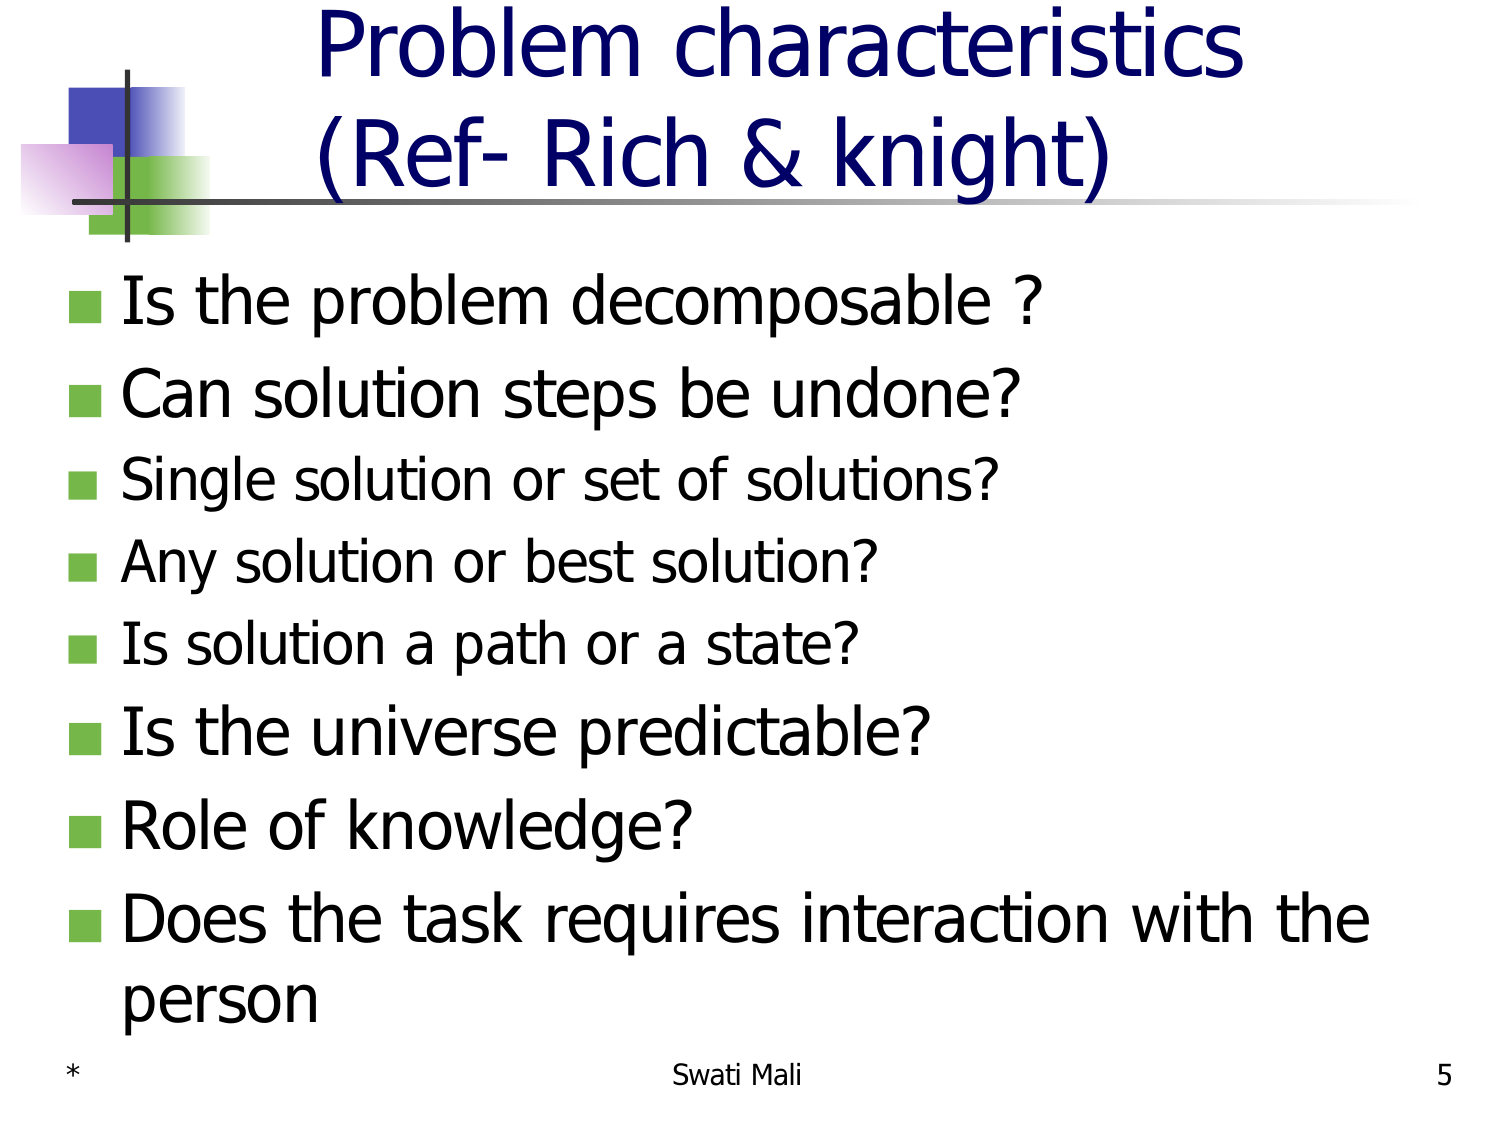

Problem characteristics
(Ref- Rich & knight)
Is the problem decomposable ?
Can solution steps be undone?
Single solution or set of solutions?
Any solution or best solution?
Is solution a path or a state?
Is the universe predictable?
Role of knowledge?
Does the task requires interaction with the person

*
Swati Mali
5